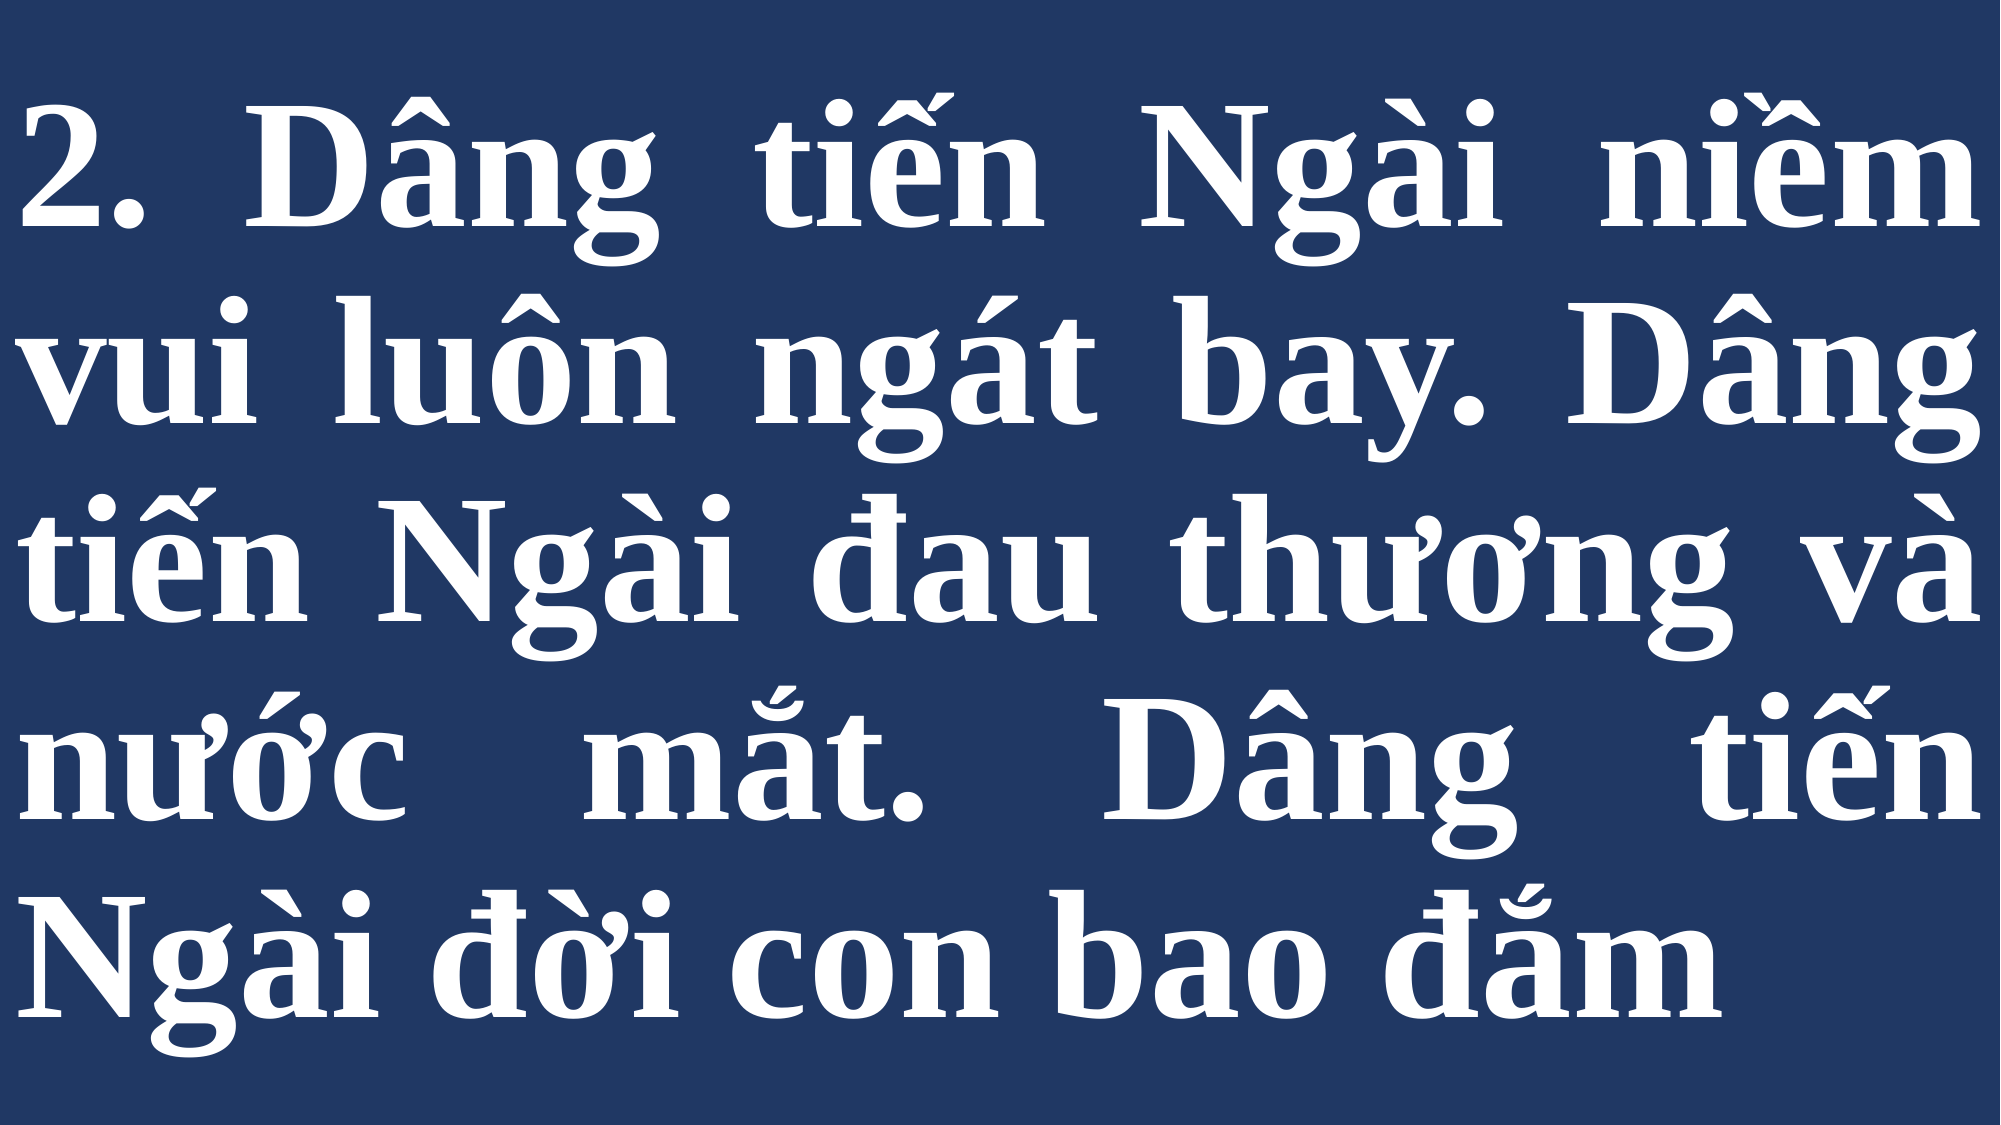

# 2. Dâng tiến Ngài niềm vui luôn ngát bay. Dâng tiến Ngài đau thương và nước mắt. Dâng tiến Ngài đời con bao đắm